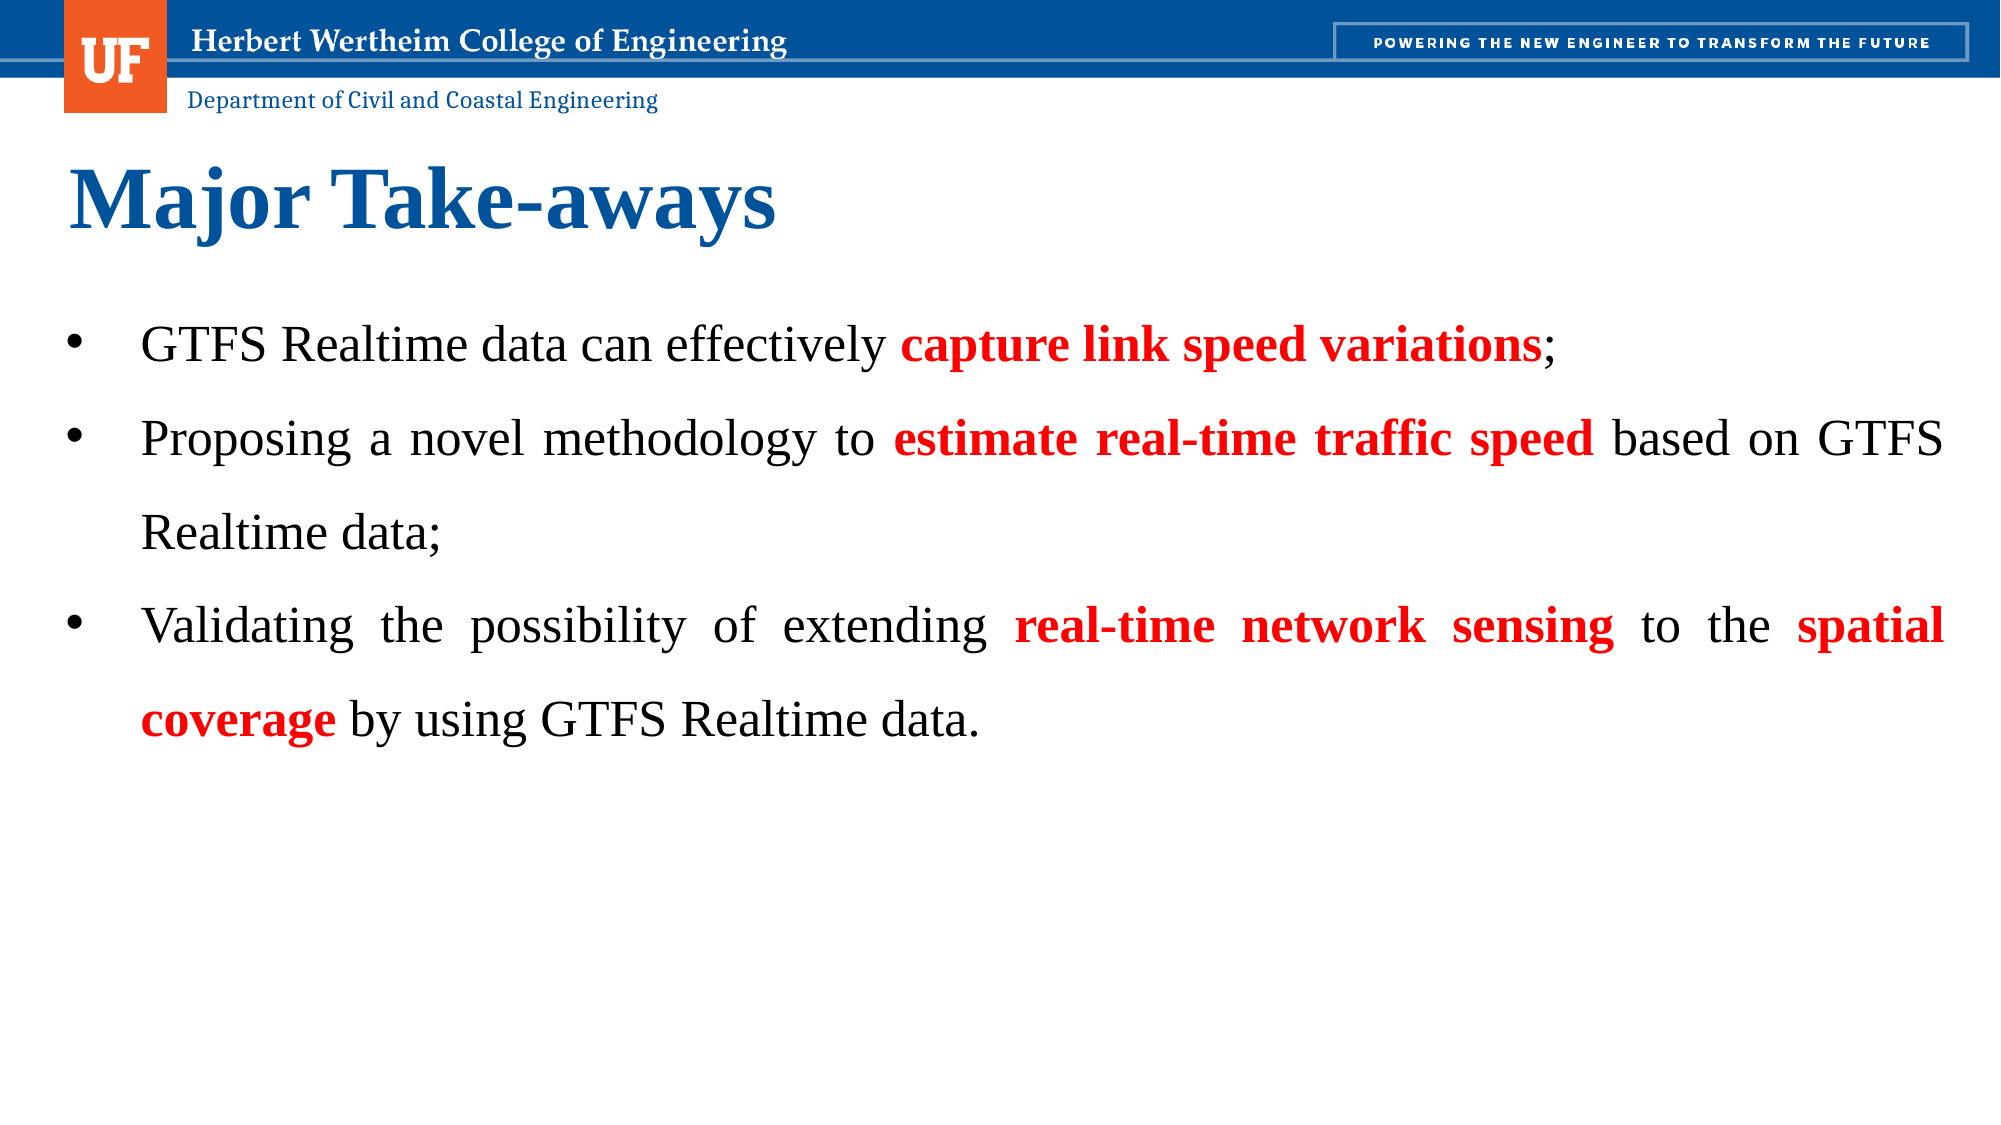

# Major Take-aways
GTFS Realtime data can effectively capture link speed variations;
Proposing a novel methodology to estimate real-time traffic speed based on GTFS Realtime data;
Validating the possibility of extending real-time network sensing to the spatial coverage by using GTFS Realtime data.